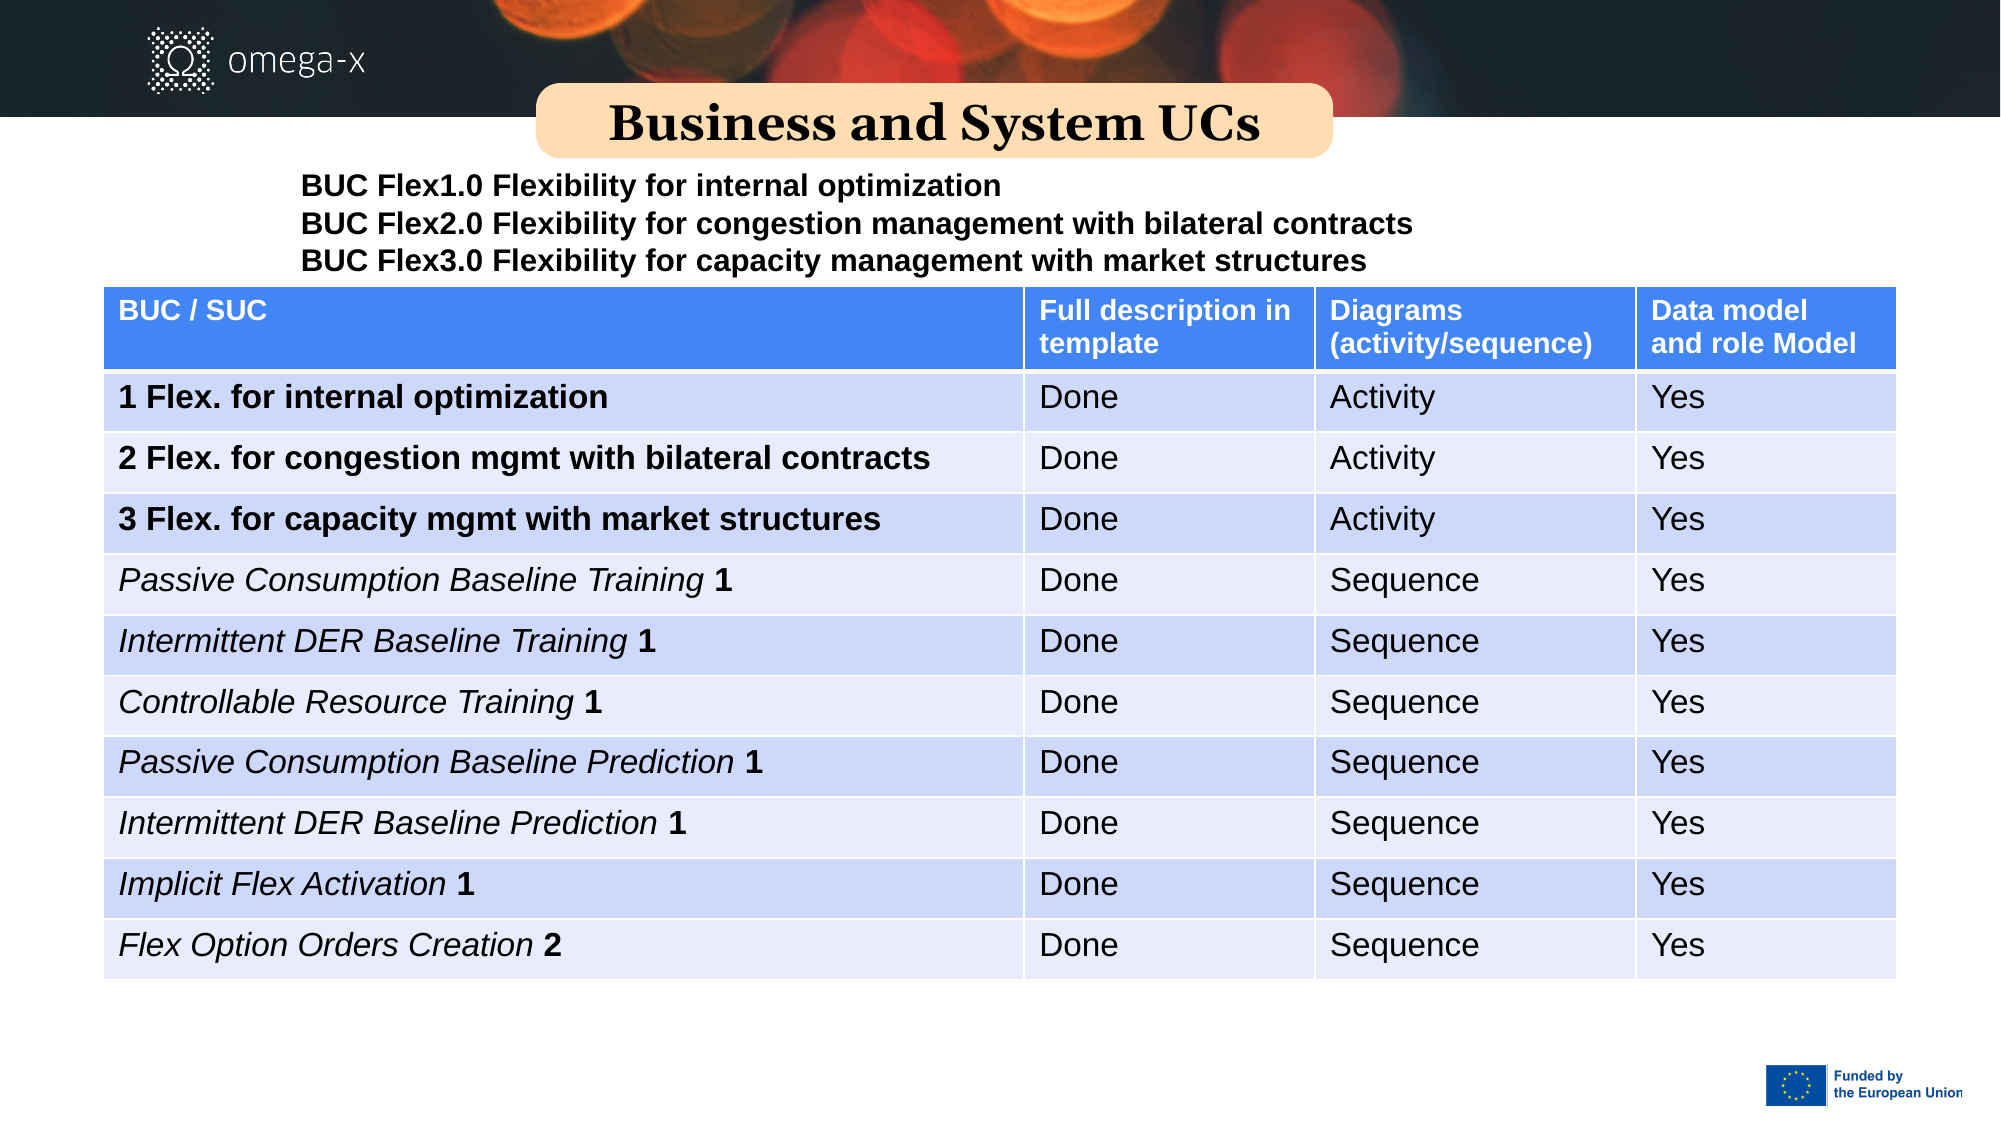

Business and System UCs
BUC Flex1.0 Flexibility for internal optimization
BUC Flex2.0 Flexibility for congestion management with bilateral contracts
BUC Flex3.0 Flexibility for capacity management with market structures

| BUC / SUC | Full description in template | Diagrams (activity/sequence) | Data model and role Model |
| --- | --- | --- | --- |
| 1 Flex. for internal optimization | Done | Activity | Yes |
| 2 Flex. for congestion mgmt with bilateral contracts | Done | Activity | Yes |
| 3 Flex. for capacity mgmt with market structures | Done | Activity | Yes |
| Passive Consumption Baseline Training 1 | Done | Sequence | Yes |
| Intermittent DER Baseline Training 1 | Done | Sequence | Yes |
| Controllable Resource Training 1 | Done | Sequence | Yes |
| Passive Consumption Baseline Prediction 1 | Done | Sequence | Yes |
| Intermittent DER Baseline Prediction 1 | Done | Sequence | Yes |
| Implicit Flex Activation 1 | Done | Sequence | Yes |
| Flex Option Orders Creation 2 | Done | Sequence | Yes |